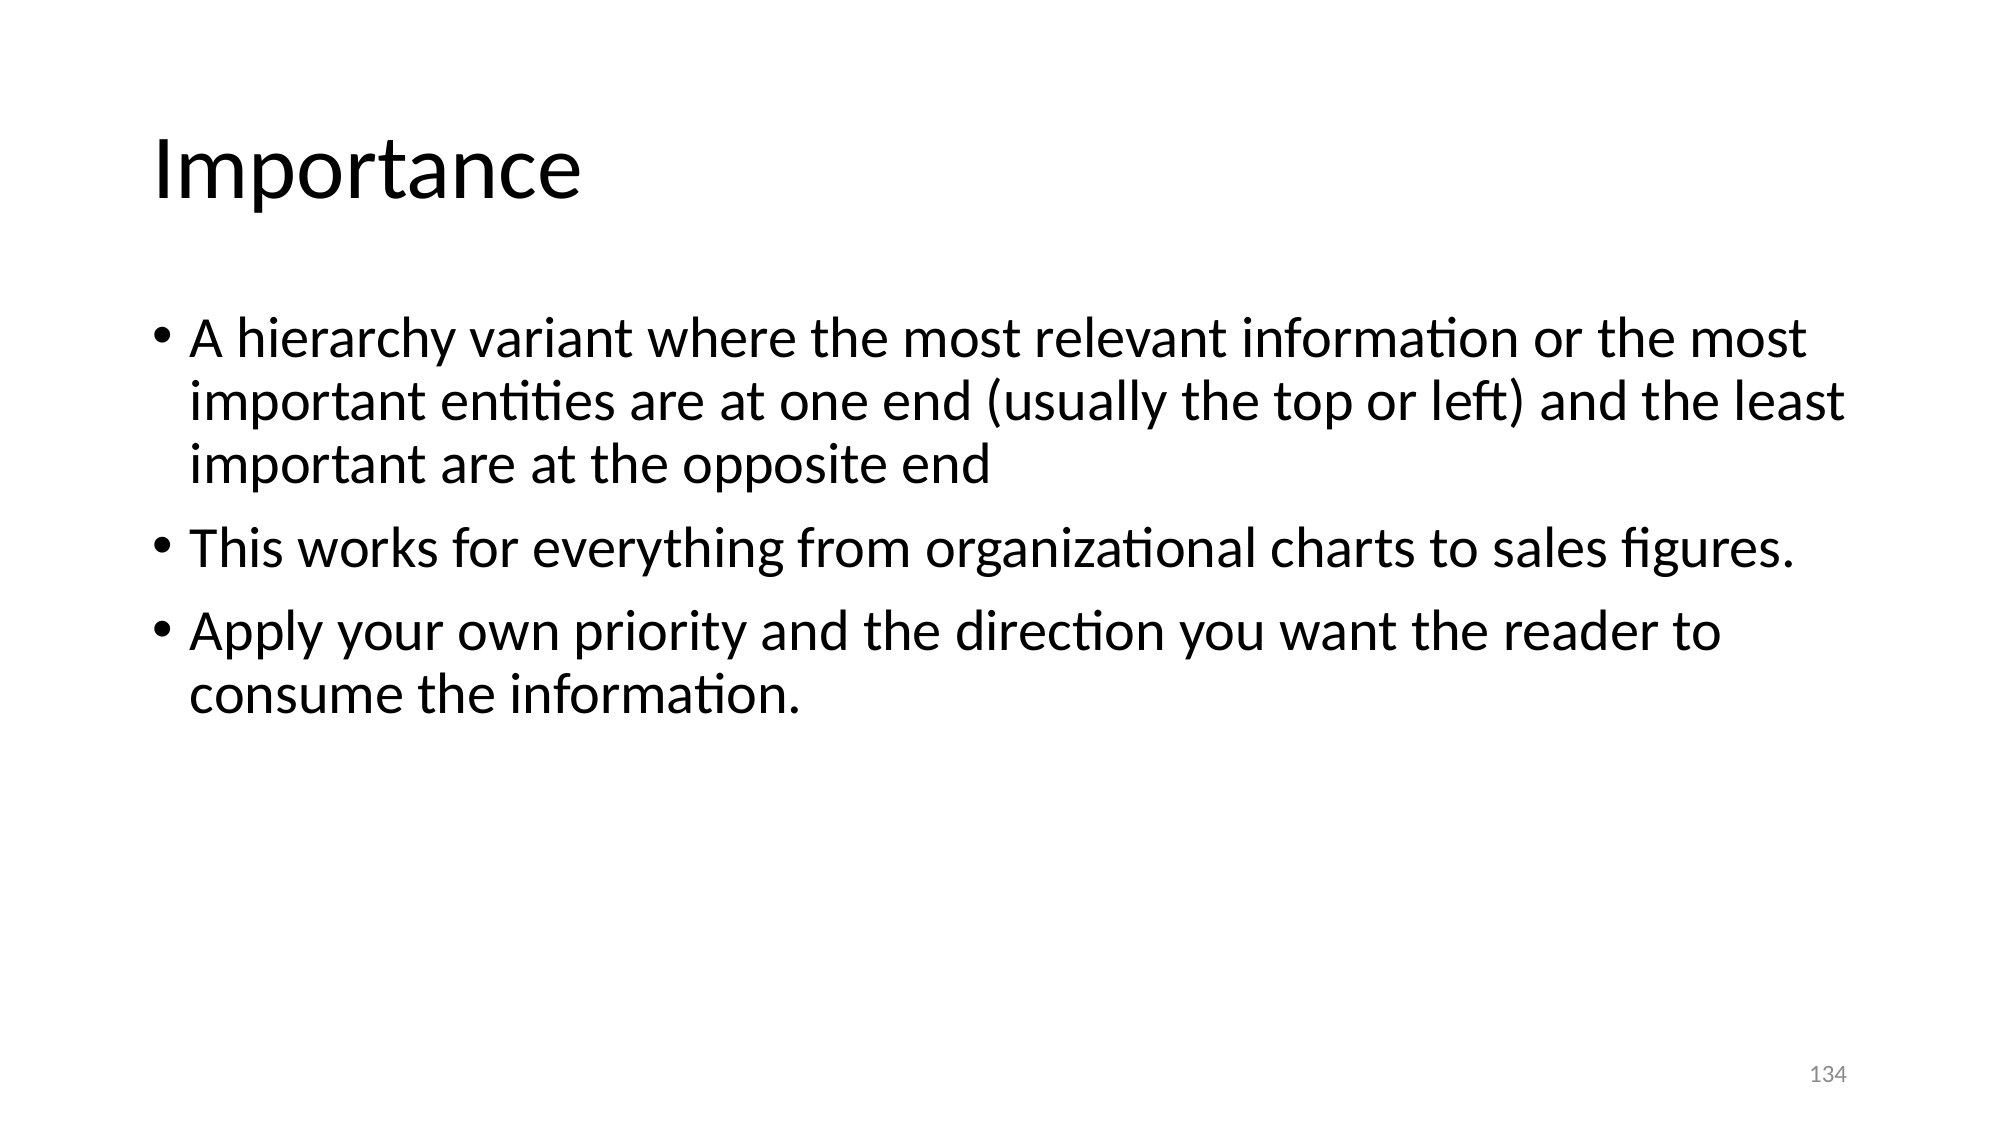

# Importance
A hierarchy variant where the most relevant information or the most important entities are at one end (usually the top or left) and the least important are at the opposite end
This works for everything from organizational charts to sales figures.
Apply your own priority and the direction you want the reader to consume the information.

134